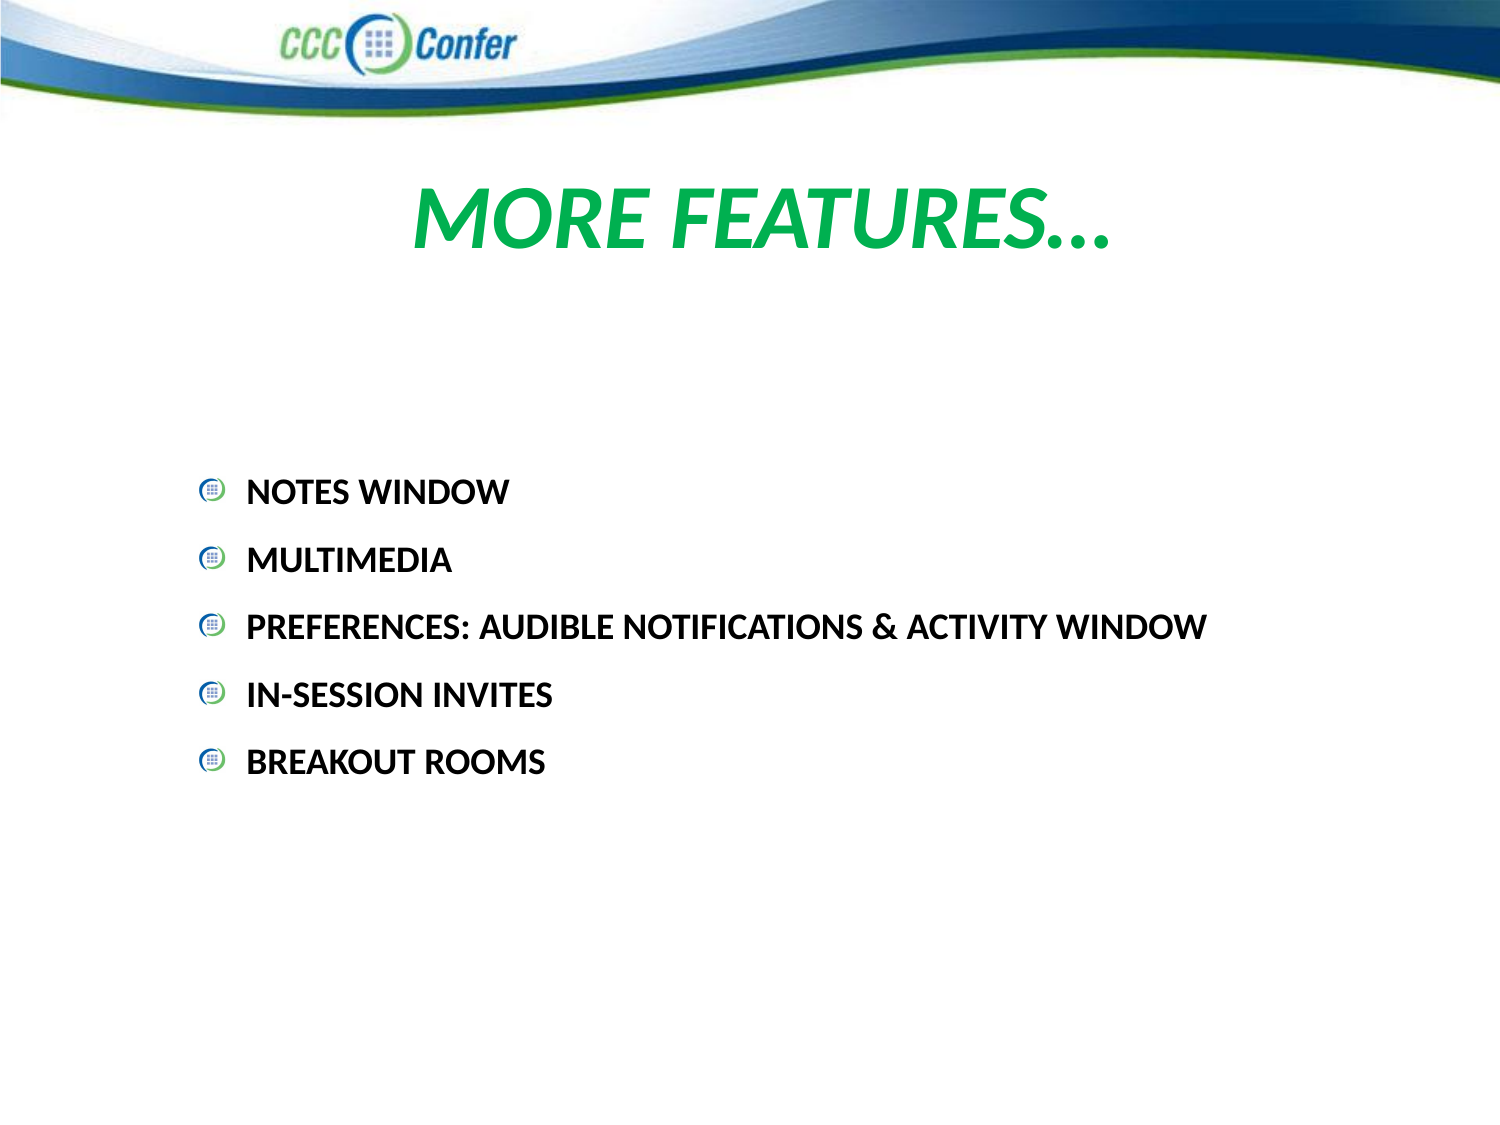

# More Features…
Notes Window
Multimedia
Preferences: Audible Notifications & Activity Window
In-session Invites
Breakout Rooms